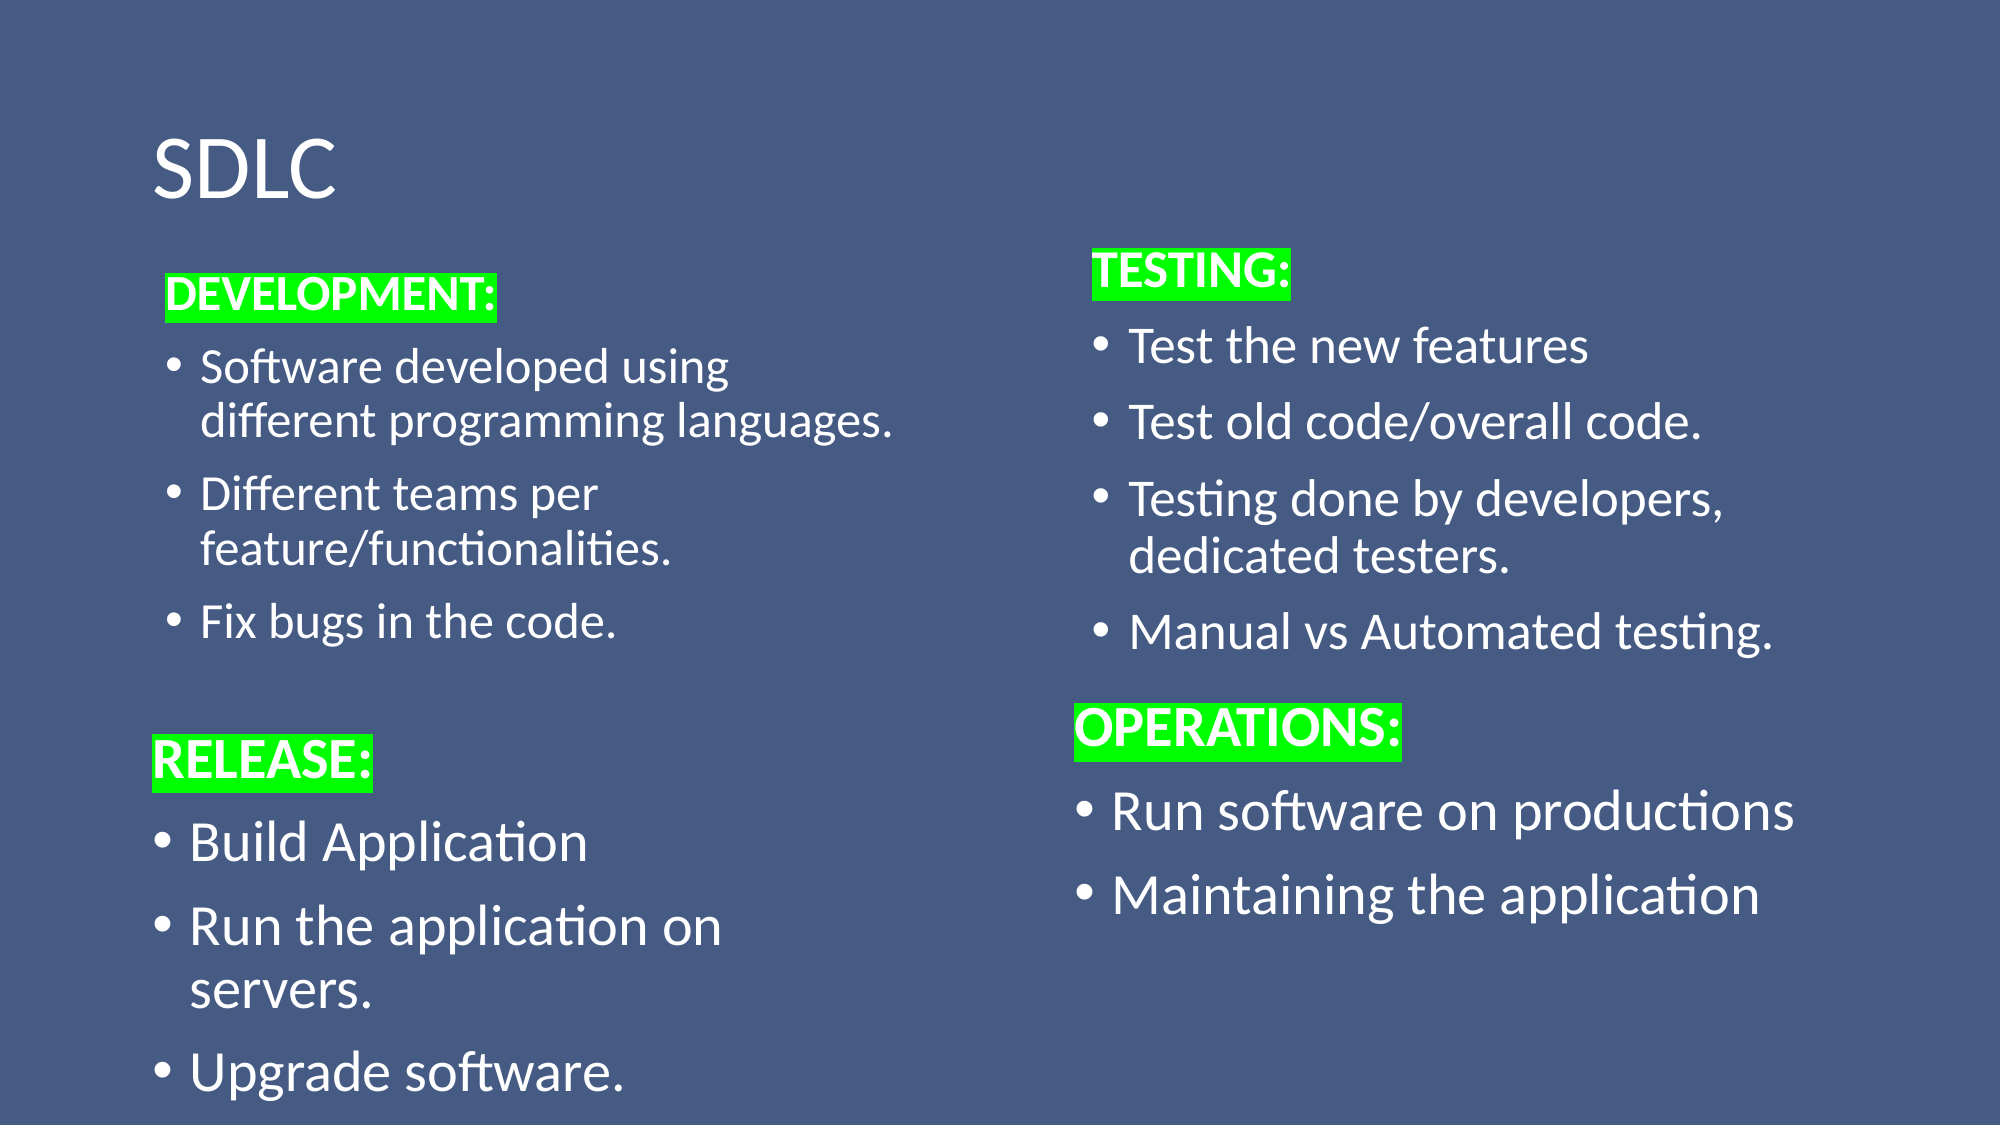

# SDLC
TESTING:
Test the new features
Test old code/overall code.
Testing done by developers, dedicated testers.
Manual vs Automated testing.

DEVELOPMENT:
Software developed using different programming languages.
Different teams per feature/functionalities.
Fix bugs in the code.
OPERATIONS:
Run software on productions
Maintaining the application
RELEASE:
Build Application
Run the application on servers.
Upgrade software.